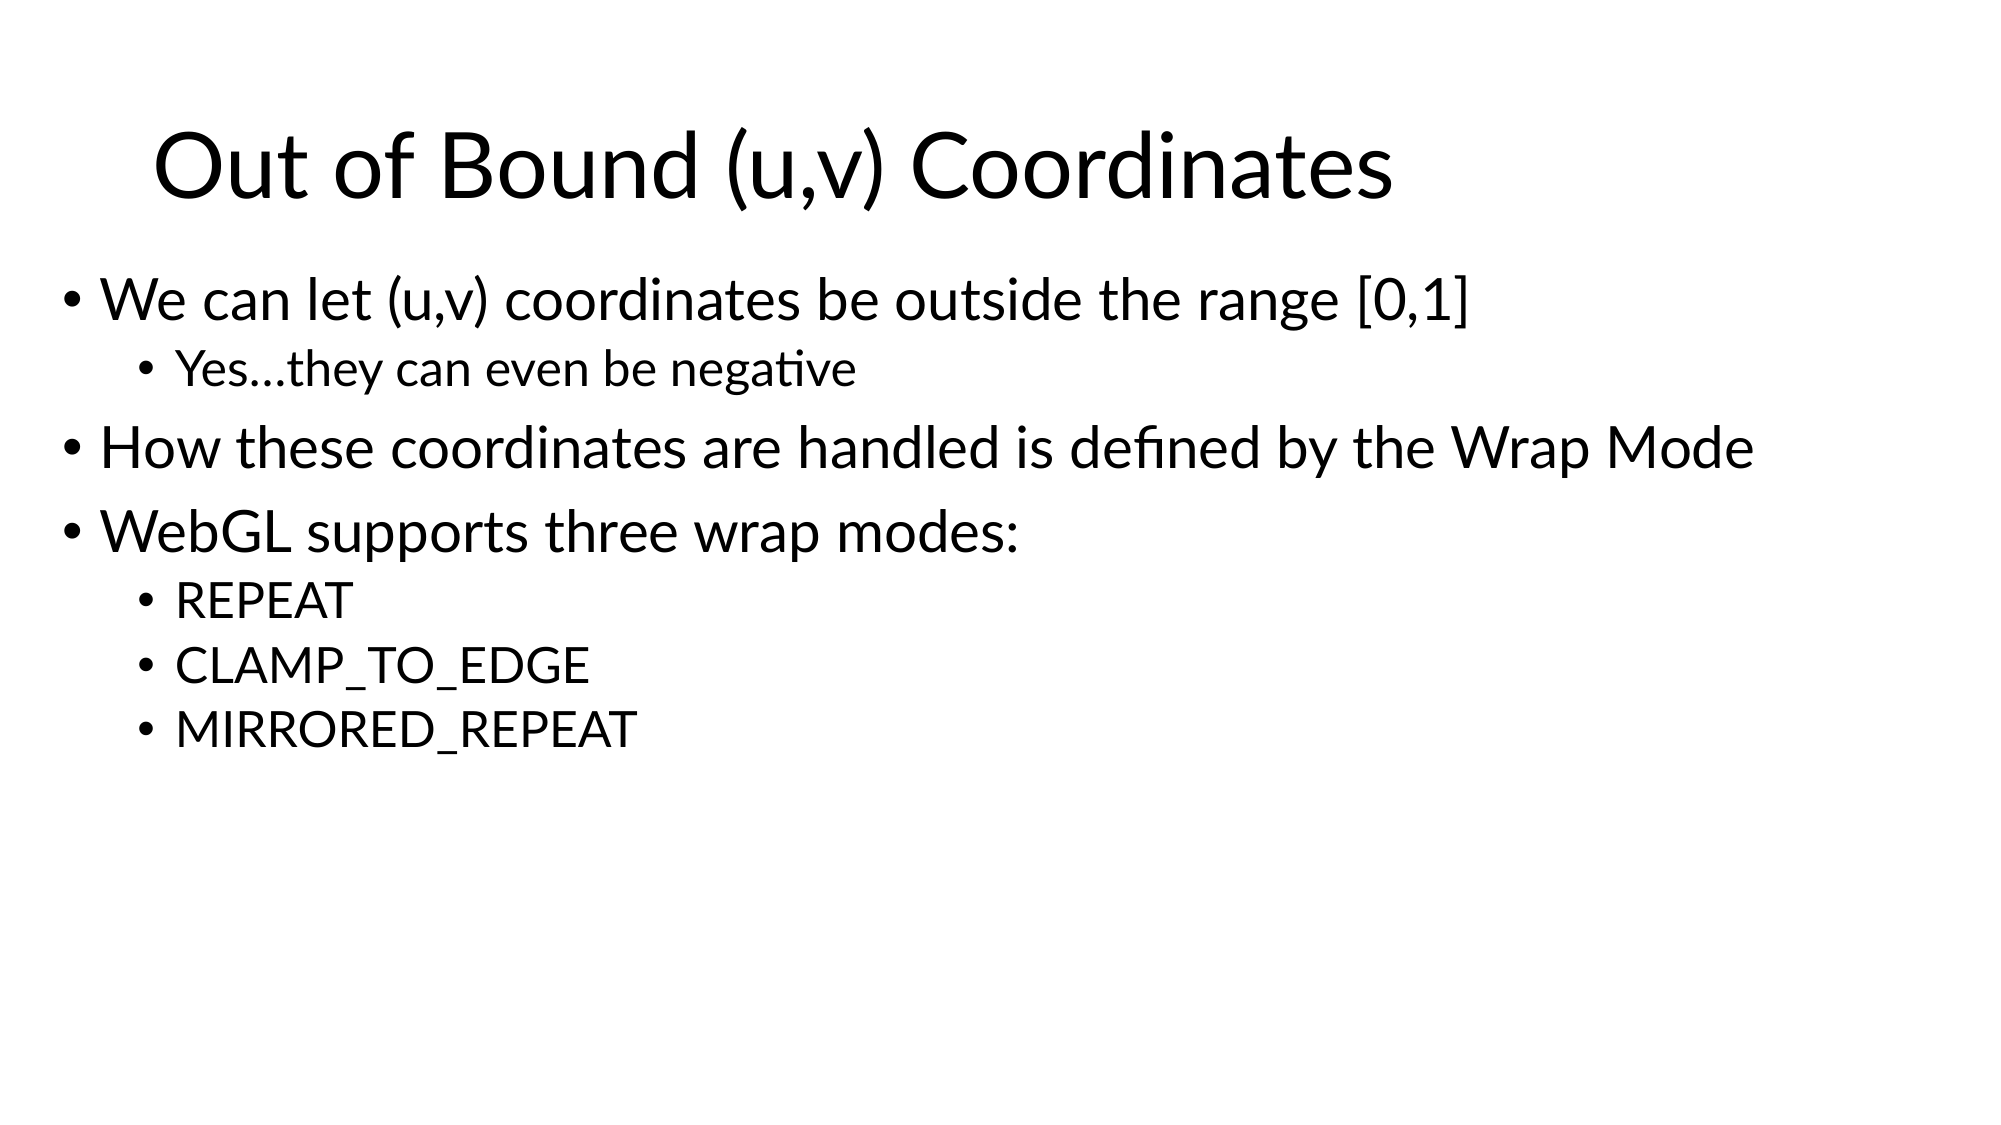

# Out of Bound (u,v) Coordinates
We can let (u,v) coordinates be outside the range [0,1]
Yes…they can even be negative
How these coordinates are handled is defined by the Wrap Mode
WebGL supports three wrap modes:
REPEAT
CLAMP_TO_EDGE
MIRRORED_REPEAT